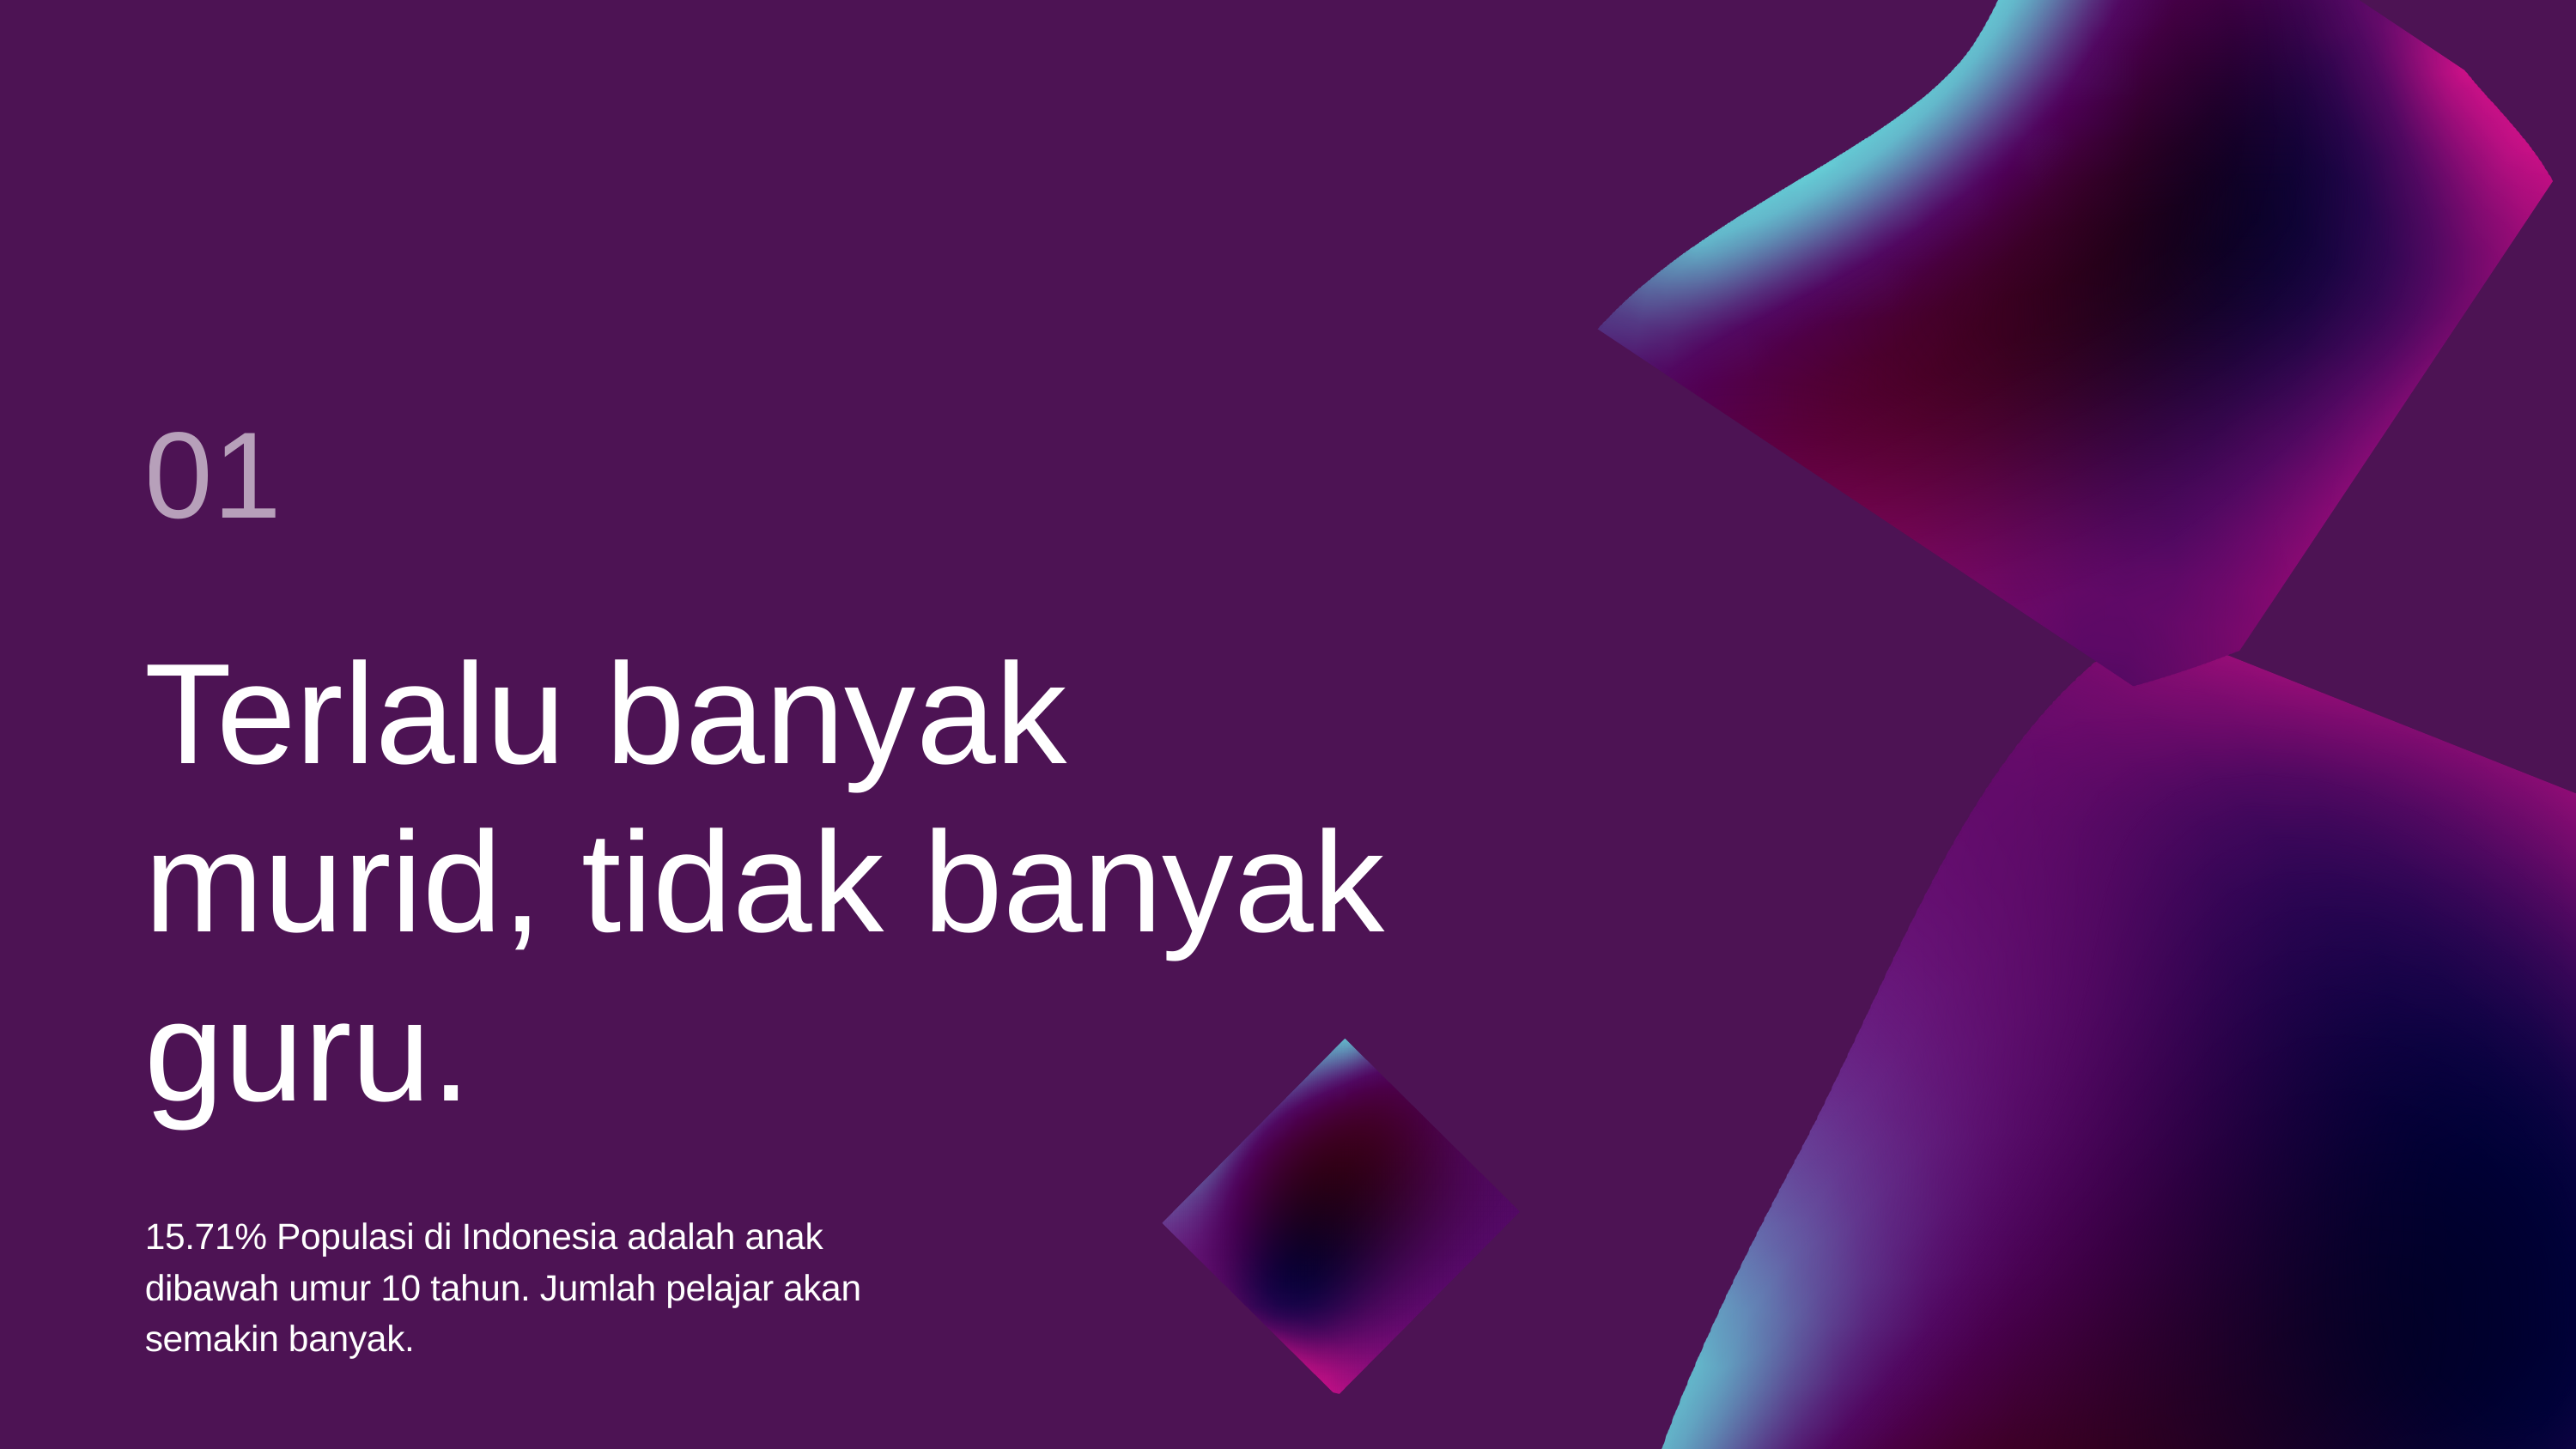

01
Terlalu banyak murid, tidak banyak guru.
15.71% Populasi di Indonesia adalah anak dibawah umur 10 tahun. Jumlah pelajar akan semakin banyak.